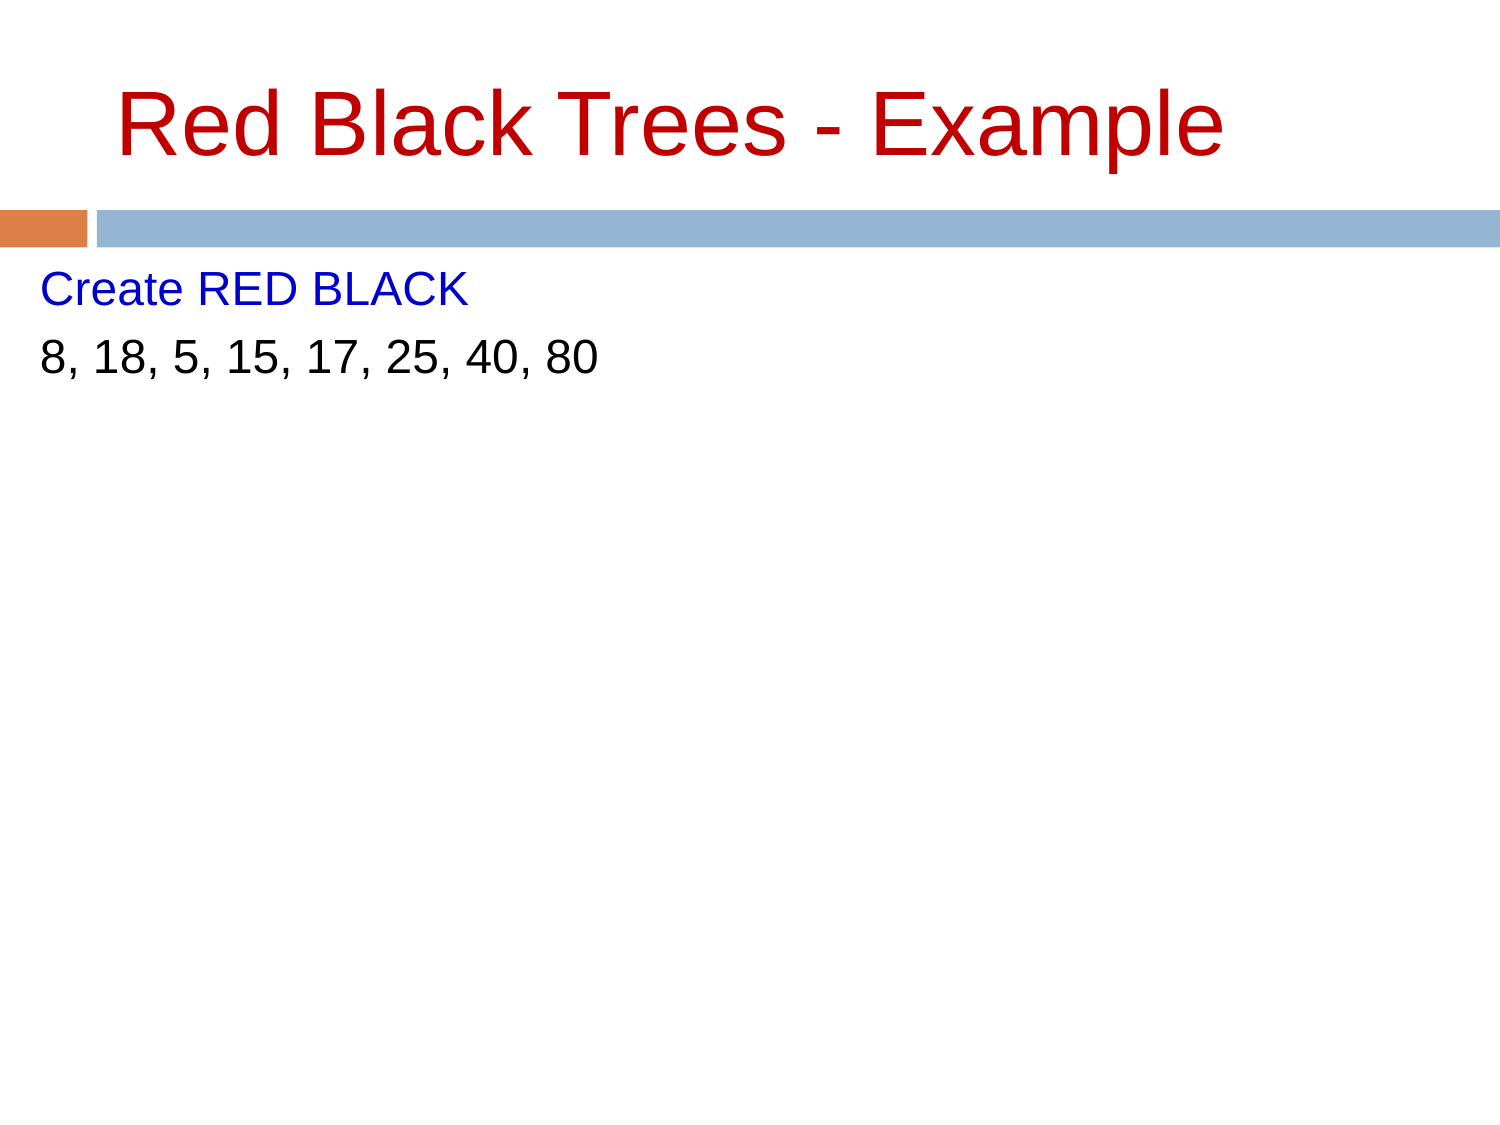

# Red Black Trees - Example
Create RED BLACK
8, 18, 5, 15, 17, 25, 40, 80